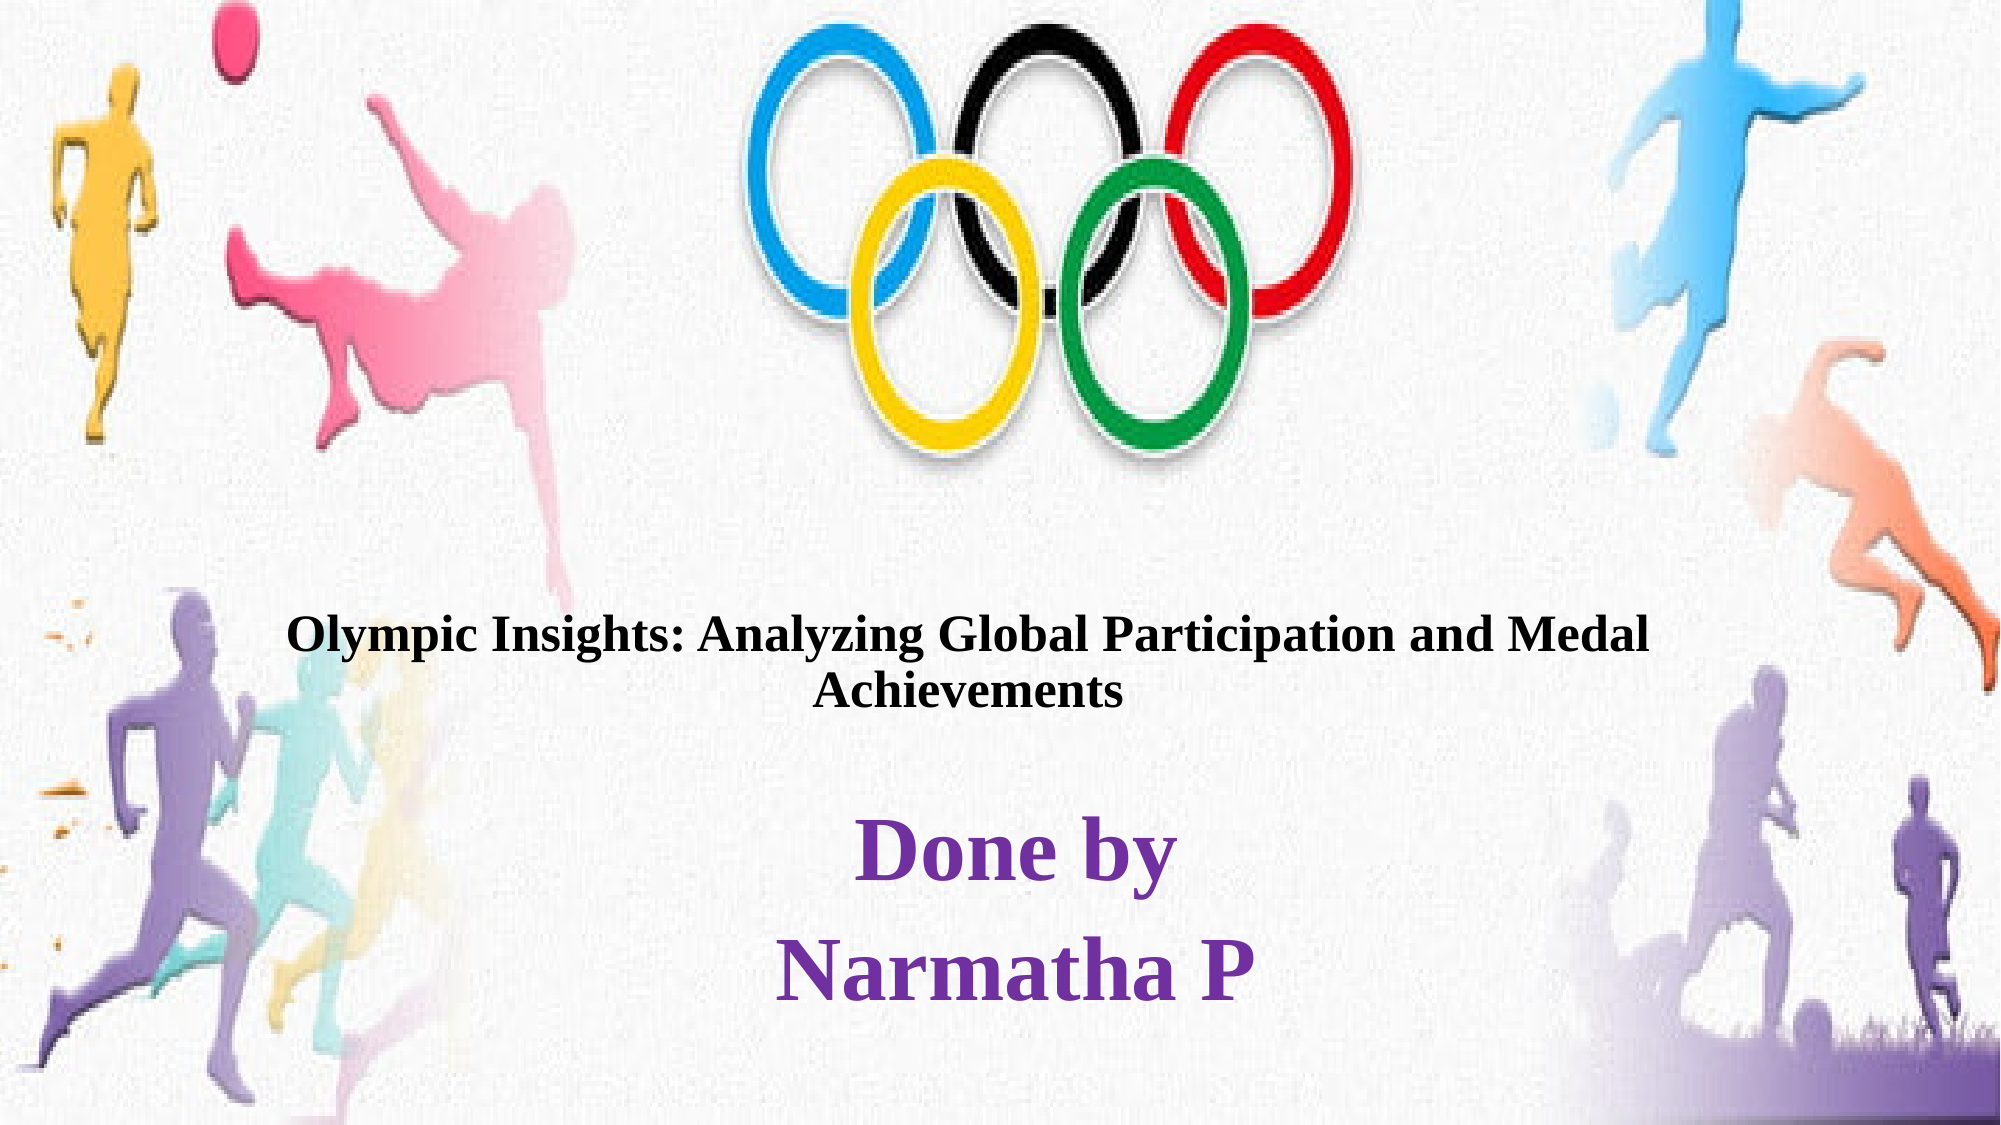

# Olympic Insights: Analyzing Global Participation and Medal Achievements
Done by
Narmatha P